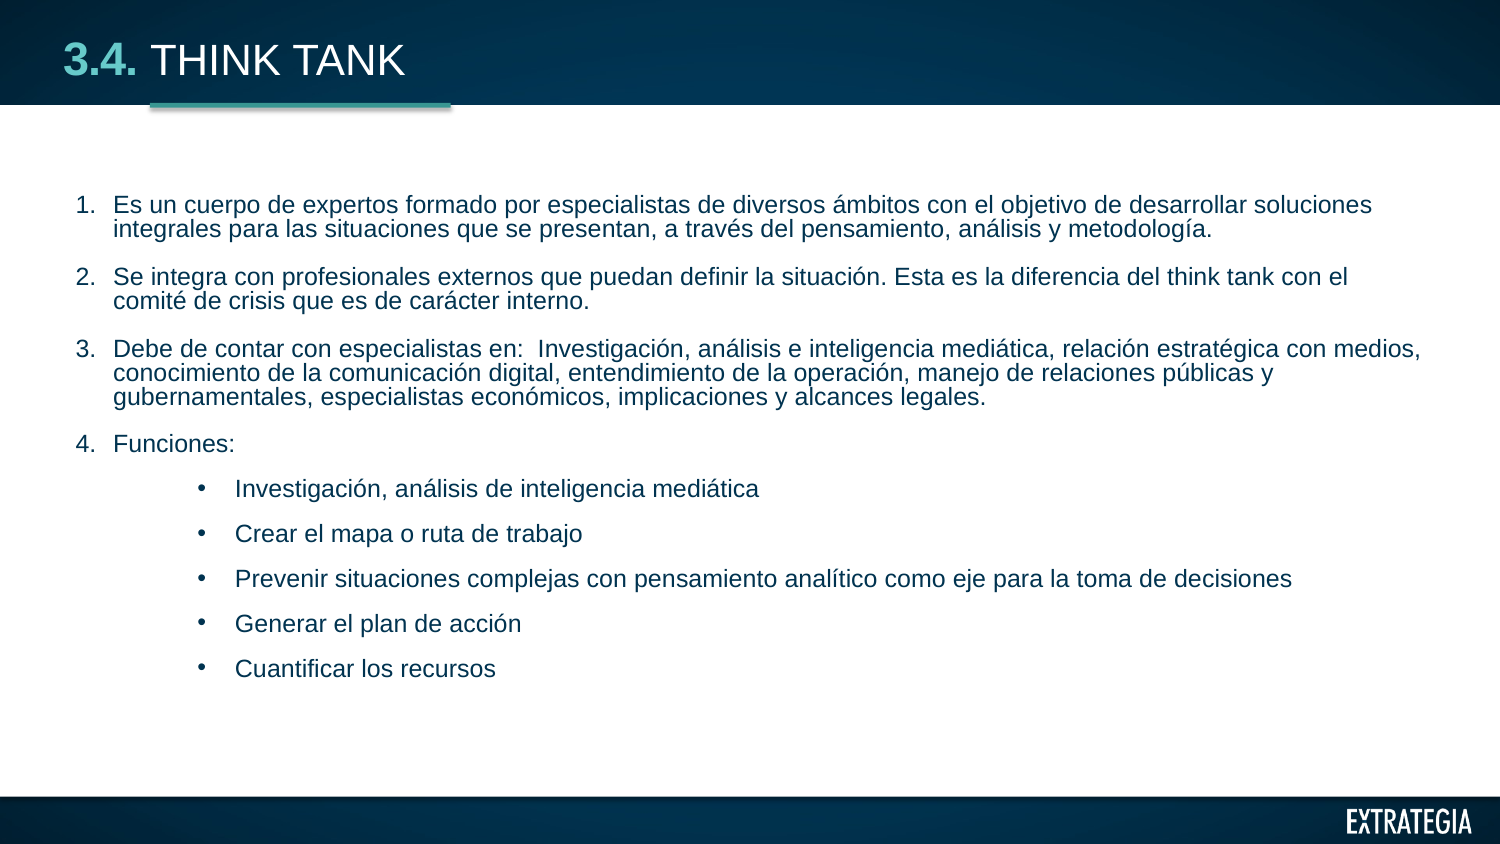

# 3.4. THINK TANK

Es un cuerpo de expertos formado por especialistas de diversos ámbitos con el objetivo de desarrollar soluciones integrales para las situaciones que se presentan, a través del pensamiento, análisis y metodología.

Se integra con profesionales externos que puedan definir la situación. Esta es la diferencia del think tank con el comité de crisis que es de carácter interno.

Debe de contar con especialistas en:  Investigación, análisis e inteligencia mediática, relación estratégica con medios, conocimiento de la comunicación digital, entendimiento de la operación, manejo de relaciones públicas y gubernamentales, especialistas económicos, implicaciones y alcances legales.

Funciones:
Investigación, análisis de inteligencia mediática
Crear el mapa o ruta de trabajo
Prevenir situaciones complejas con pensamiento analítico como eje para la toma de decisiones
Generar el plan de acción
Cuantificar los recursos